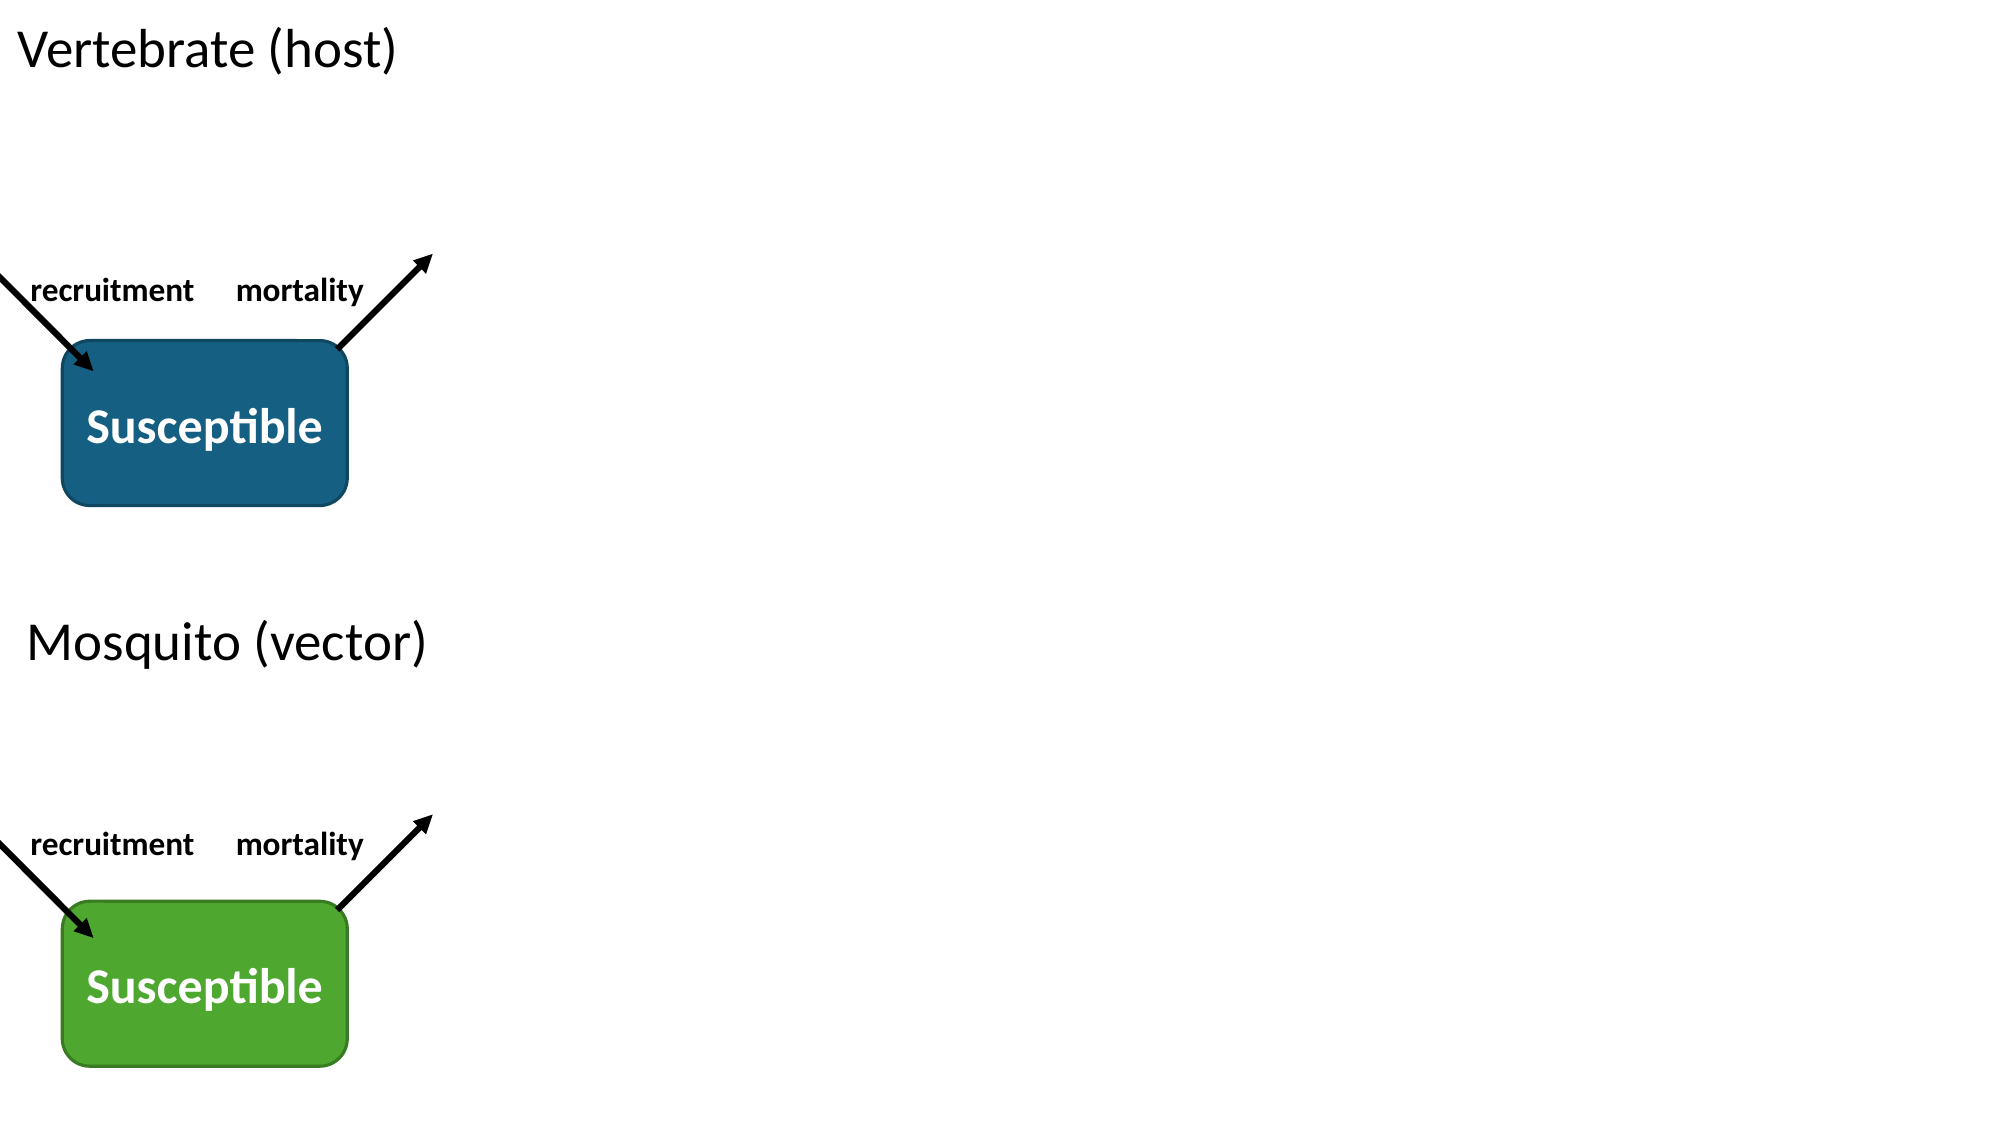

Vertebrate (host)
recruitment
mortality
Susceptible
Mosquito (vector)
recruitment
mortality
Susceptible